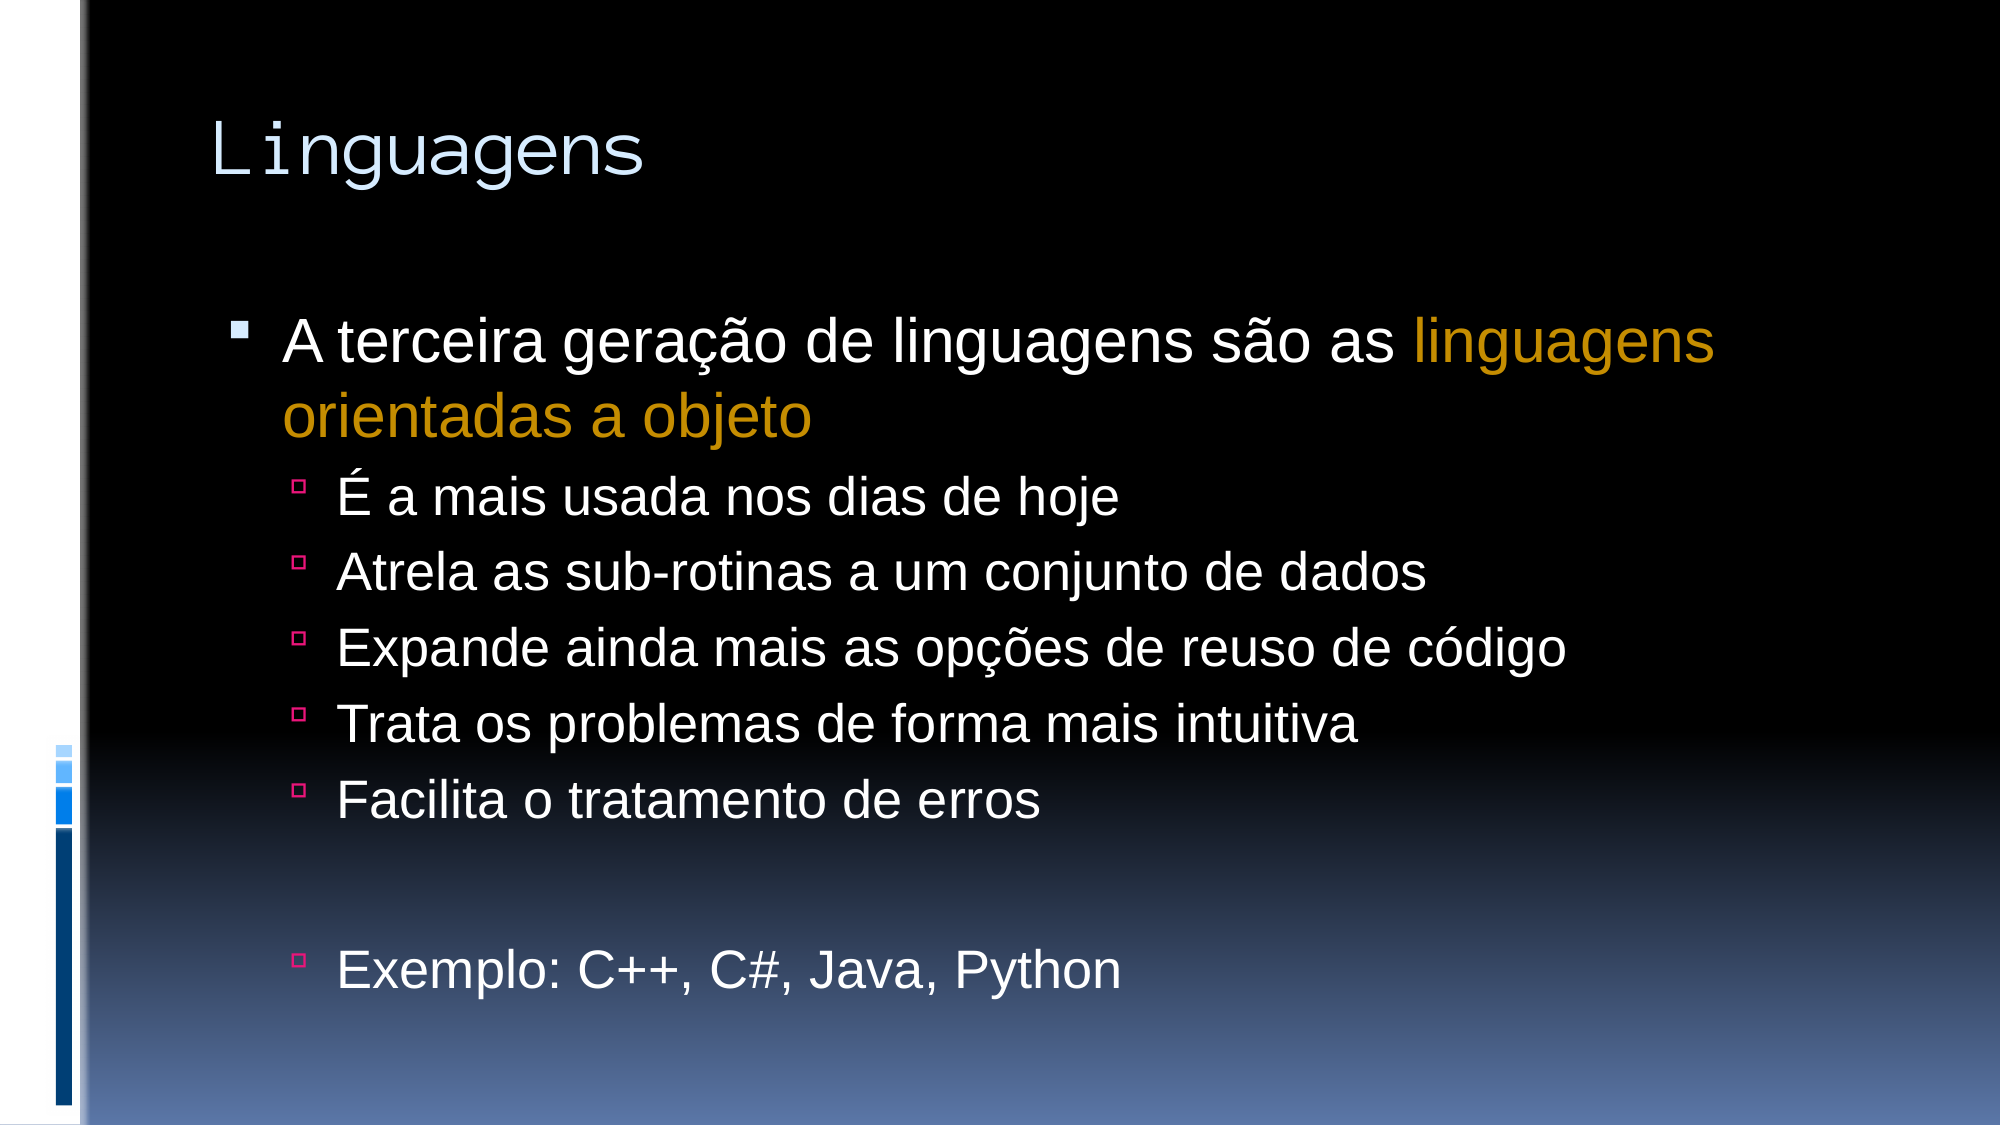

# Linguagens
A terceira geração de linguagens são as linguagens
orientadas a objeto
É a mais usada nos dias de hoje
Atrela as sub-rotinas a um conjunto de dados
Expande ainda mais as opções de reuso de código
Trata os problemas de forma mais intuitiva
Facilita o tratamento de erros

Exemplo: C++, C#, Java, Python